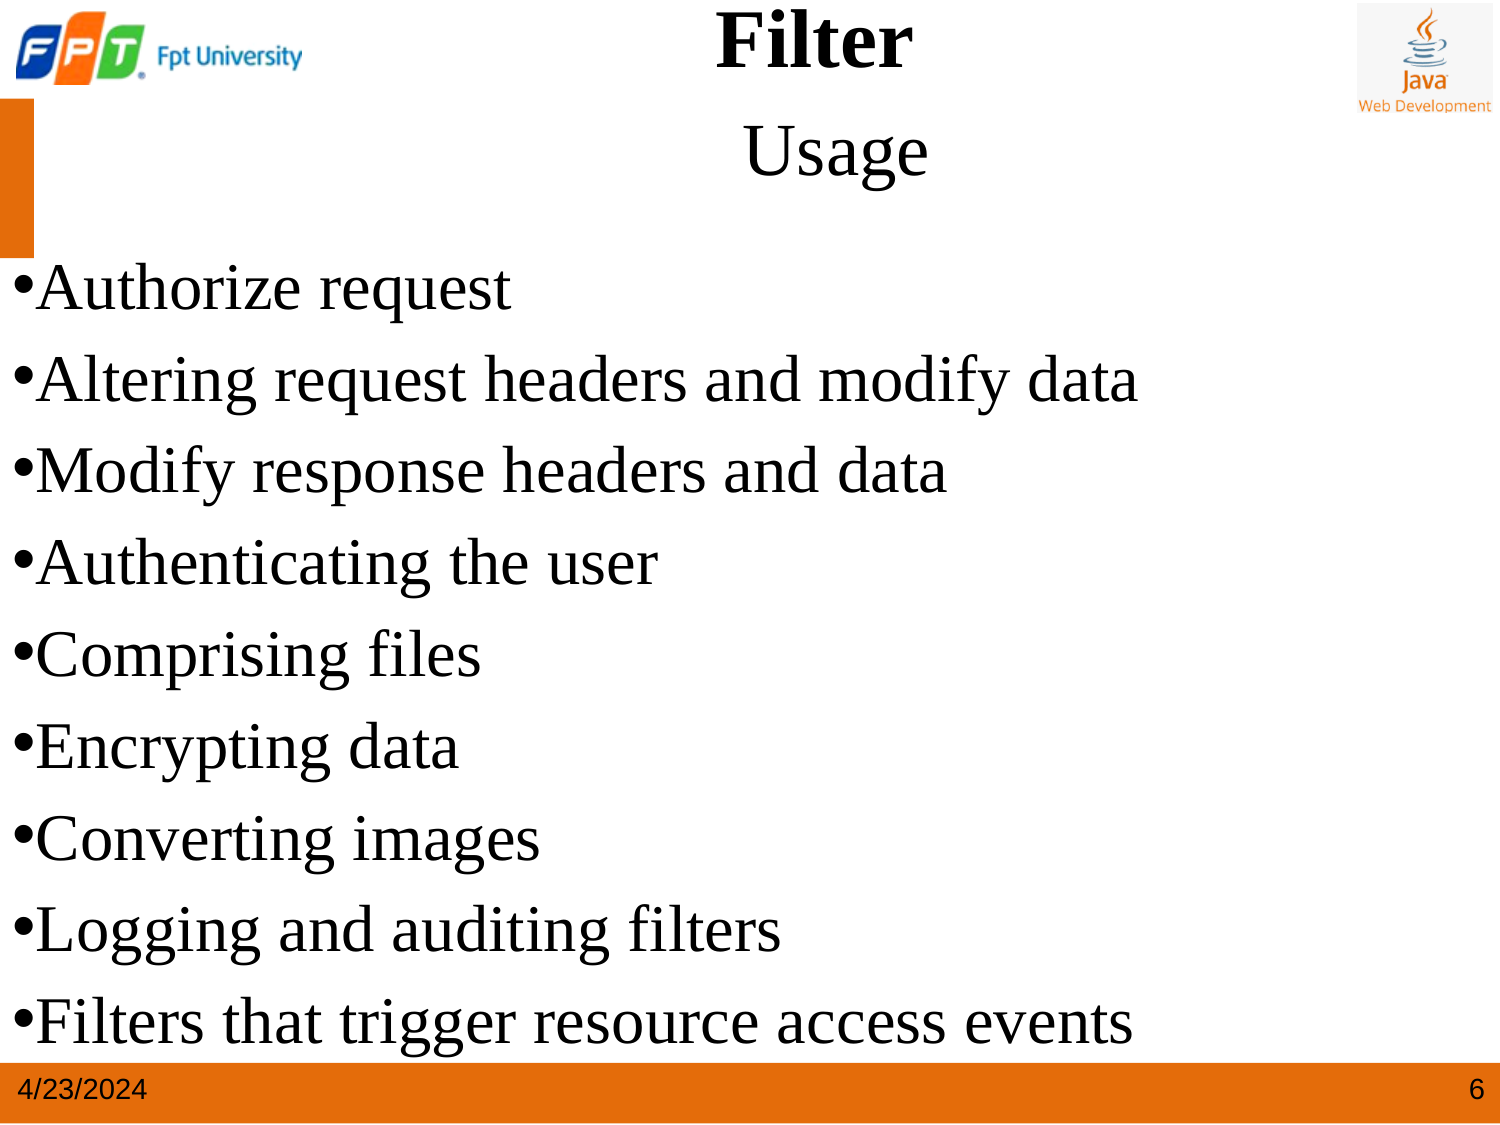

Filter
 Usage
Authorize request
Altering request headers and modify data
Modify response headers and data
Authenticating the user
Comprising files
Encrypting data
Converting images
Logging and auditing filters
Filters that trigger resource access events
4/23/2024
6